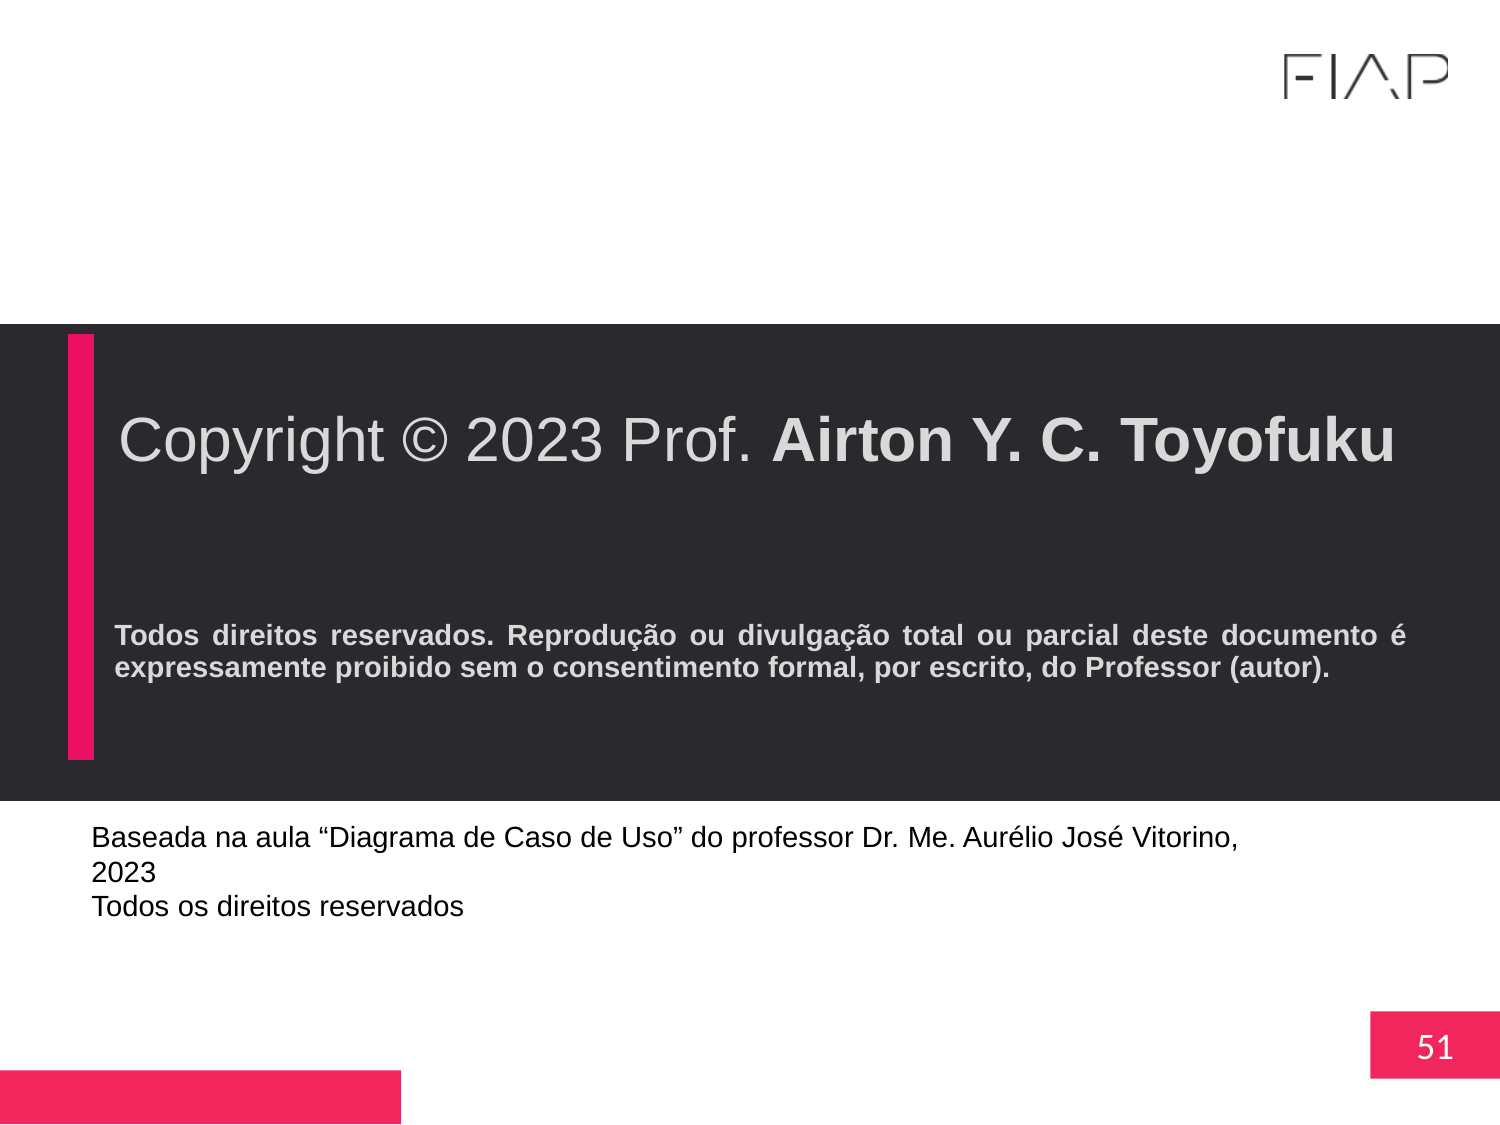

# Copyright © 2023 Prof. Airton Y. C. Toyofuku
Baseada na aula “Diagrama de Caso de Uso” do professor Dr. Me. Aurélio José Vitorino, 2023
Todos os direitos reservados
51